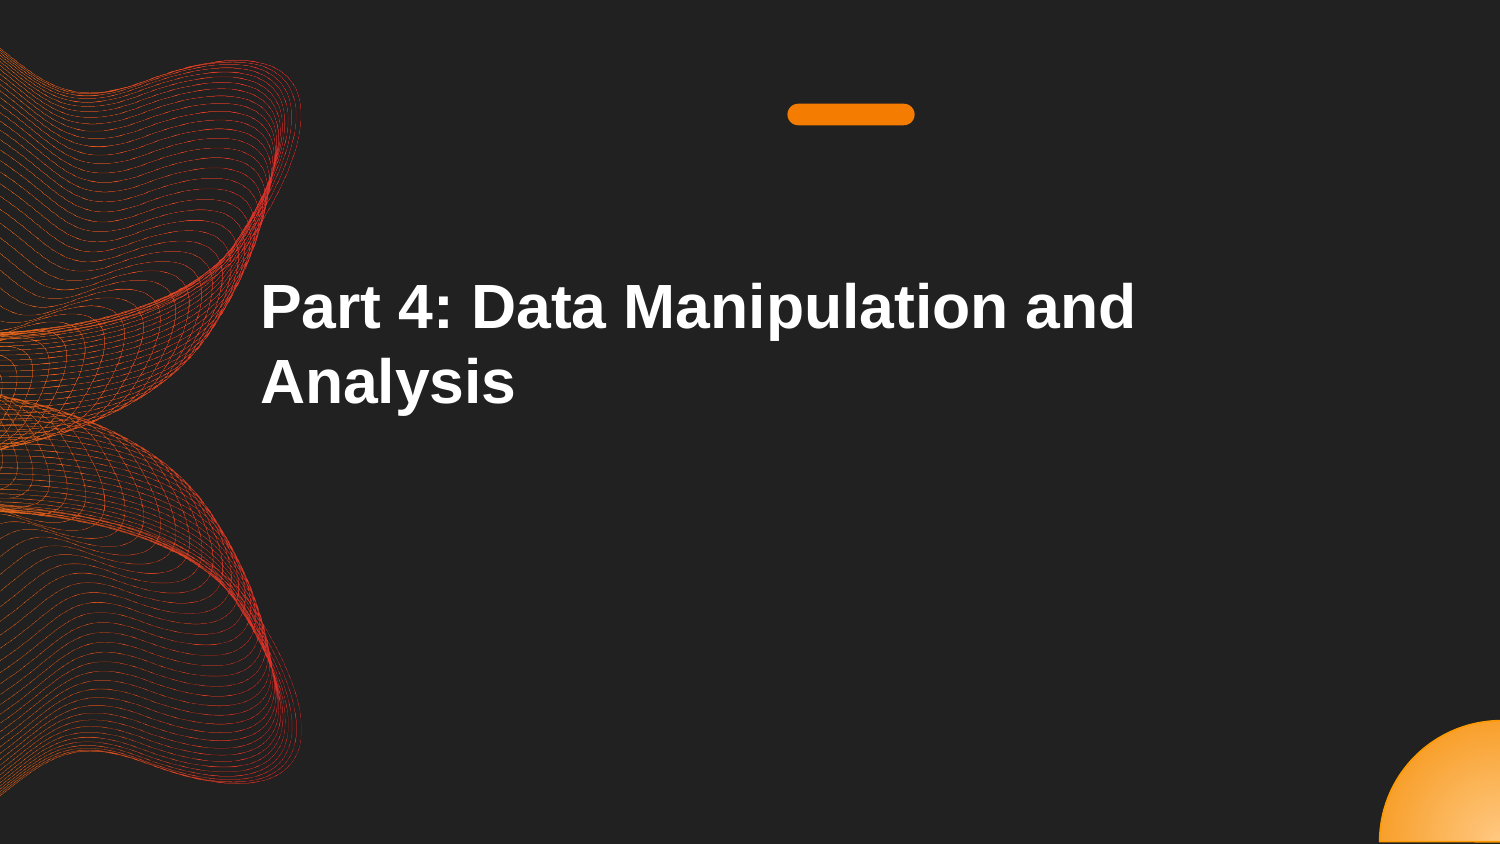

# Part 4: Data Manipulation and Analysis